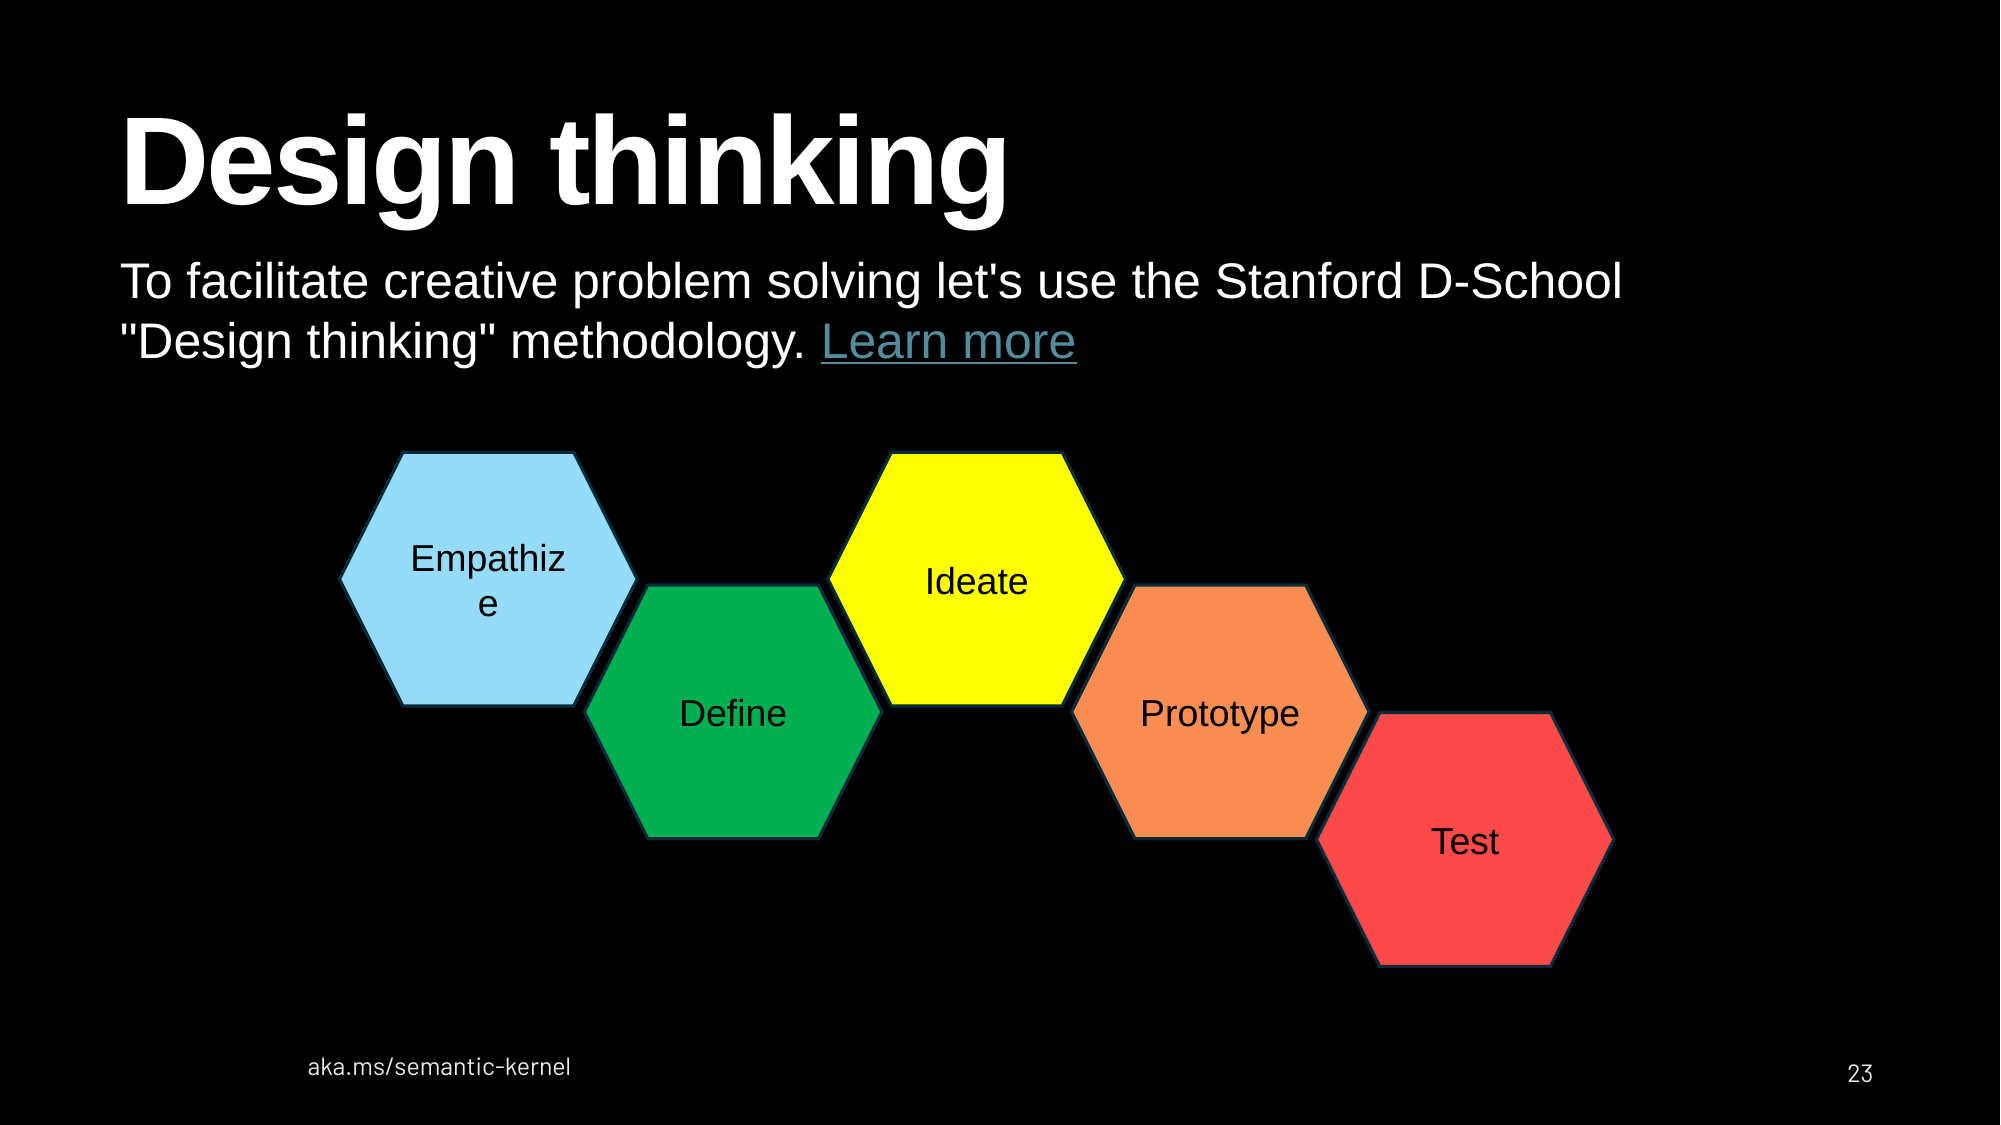

# Design thinking
To facilitate creative problem solving let's use the Stanford D-School "Design thinking" methodology. Learn more
Empathize
Ideate
Define
Prototype
Test
aka.ms/semantic-kernel

23